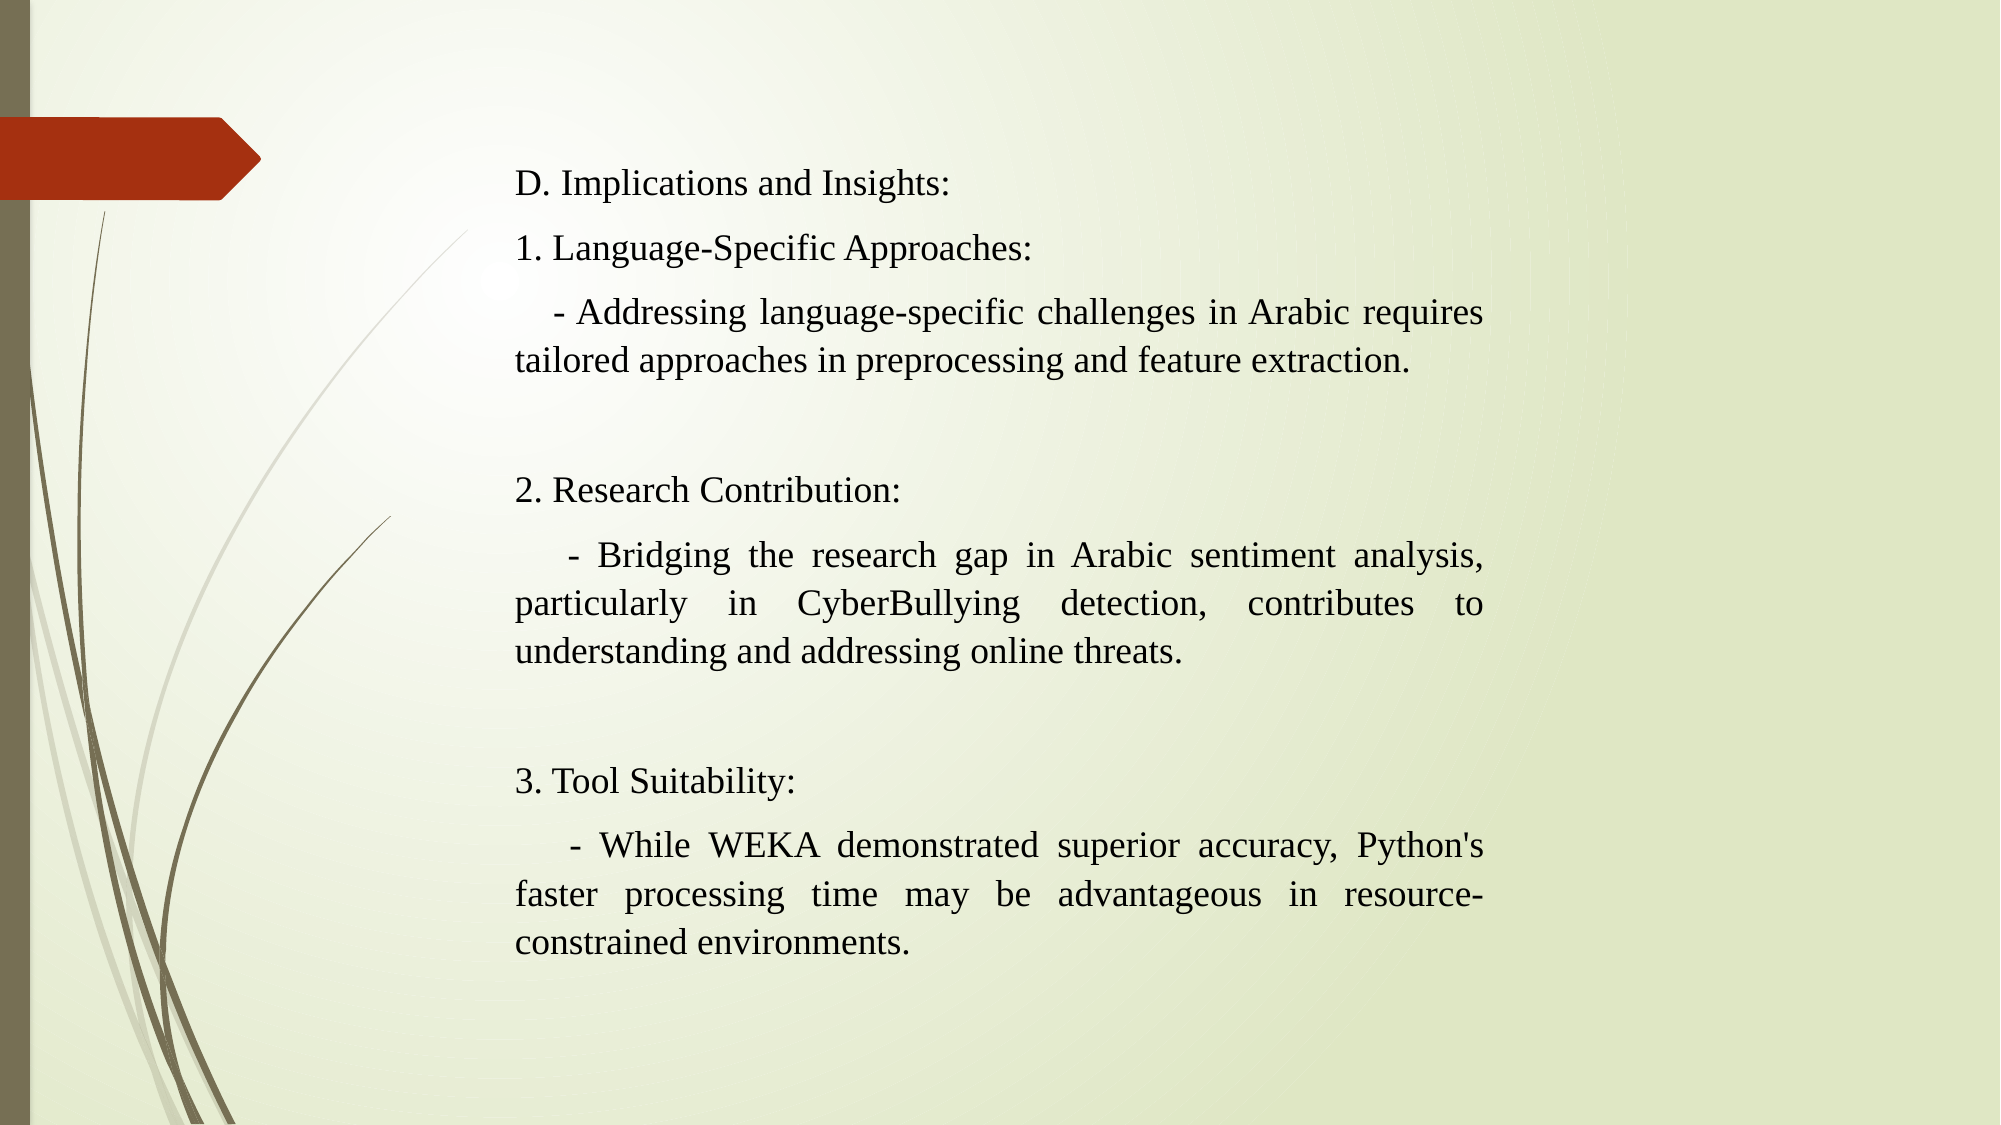

D. Implications and Insights:
1. Language-Specific Approaches:
   - Addressing language-specific challenges in Arabic requires tailored approaches in preprocessing and feature extraction.

2. Research Contribution:
   - Bridging the research gap in Arabic sentiment analysis, particularly in CyberBullying detection, contributes to understanding and addressing online threats.

3. Tool Suitability:
   - While WEKA demonstrated superior accuracy, Python's faster processing time may be advantageous in resource-constrained environments.